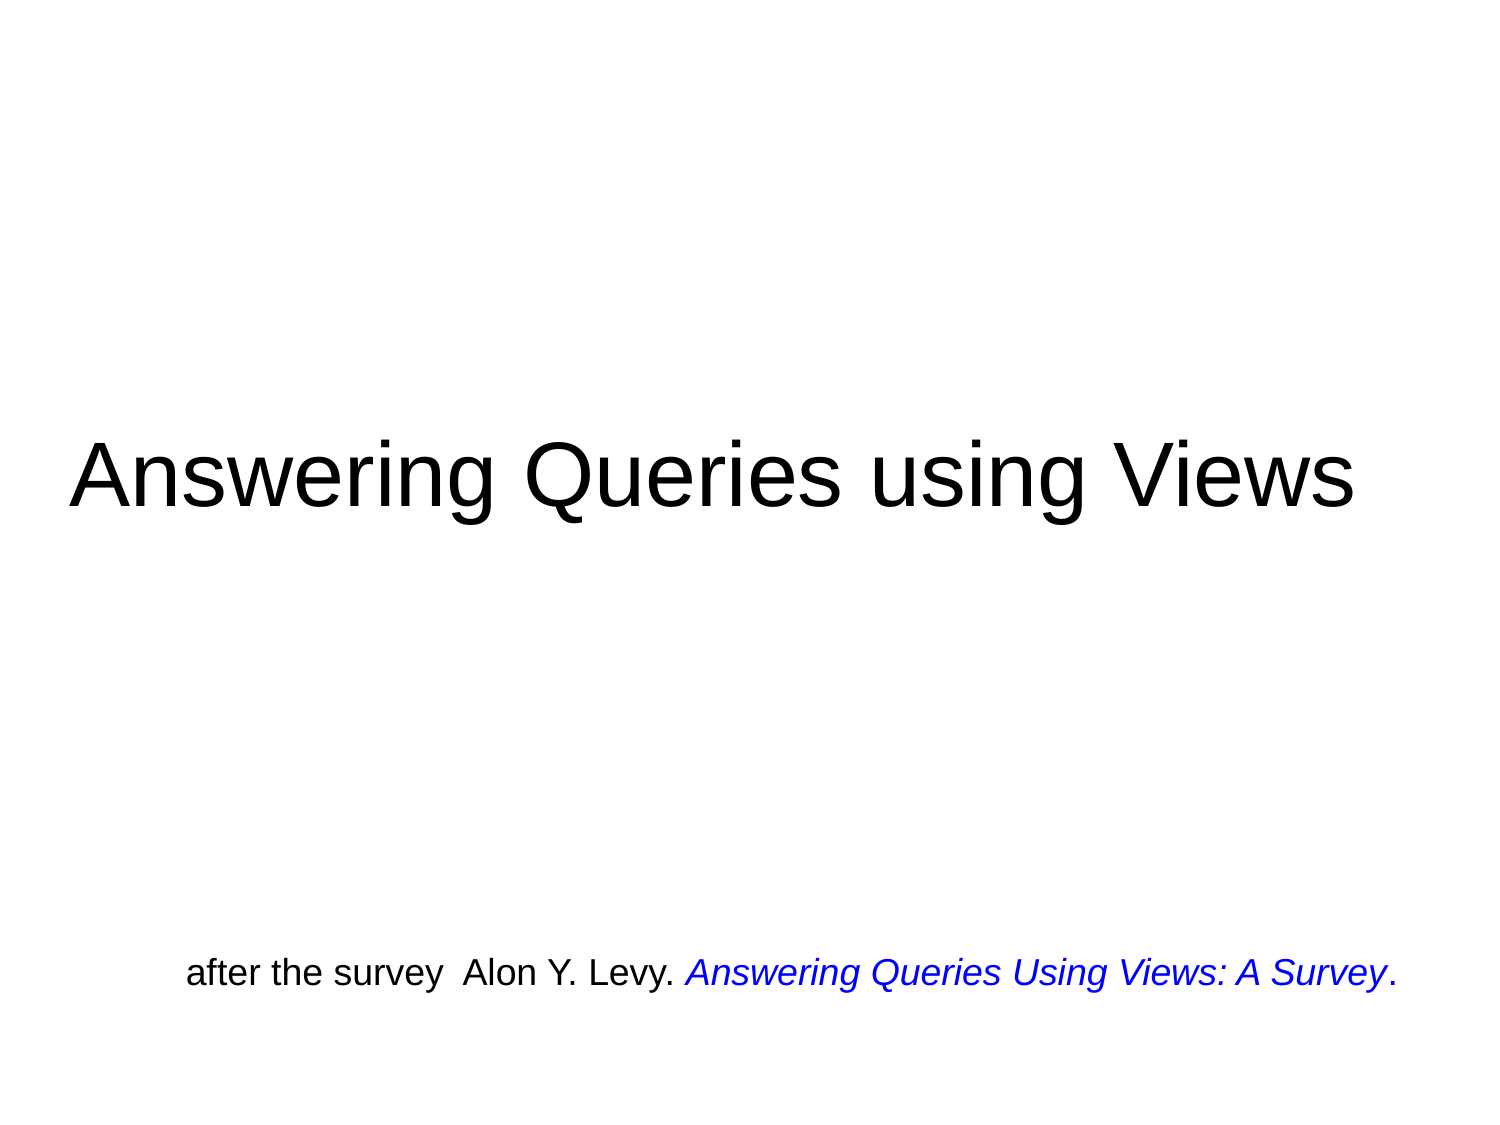

# Answering Queries using Views
after the survey  Alon Y. Levy. Answering Queries Using Views: A Survey.